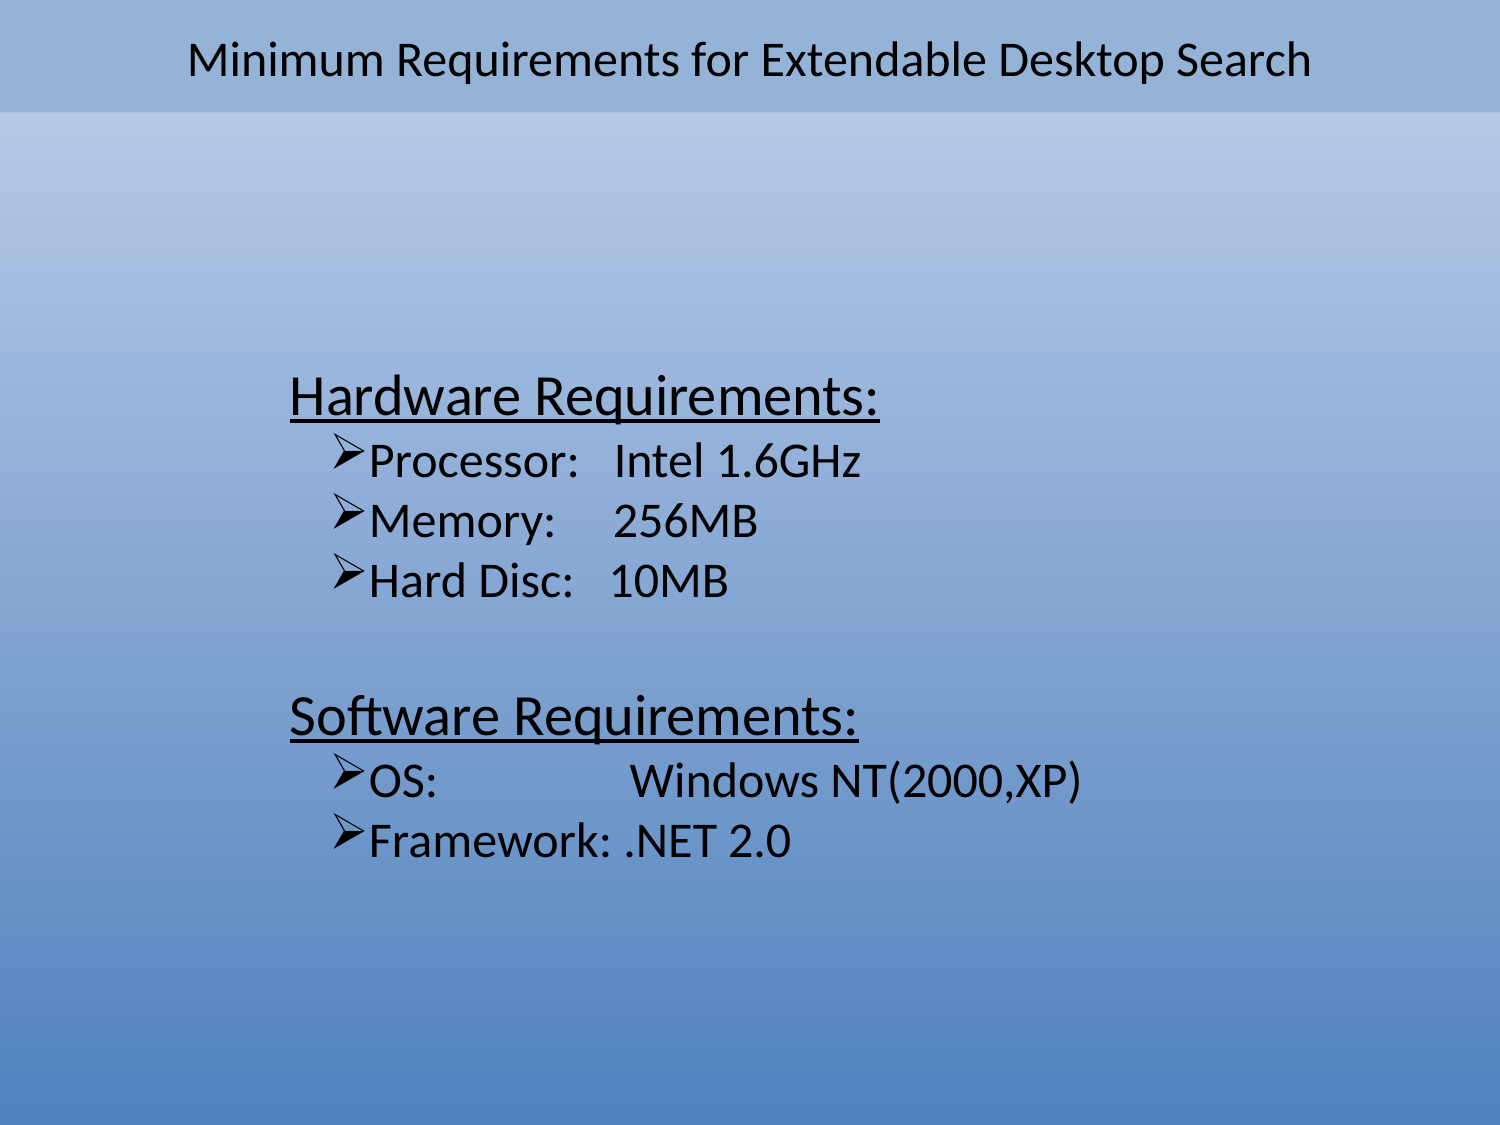

# Minimum Requirements for Extendable Desktop Search
Hardware Requirements:
Processor:   Intel 1.6GHz
Memory:     256MB
Hard Disc:   10MB

Software Requirements:
OS:                 Windows NT(2000,XP)
Framework: .NET 2.0